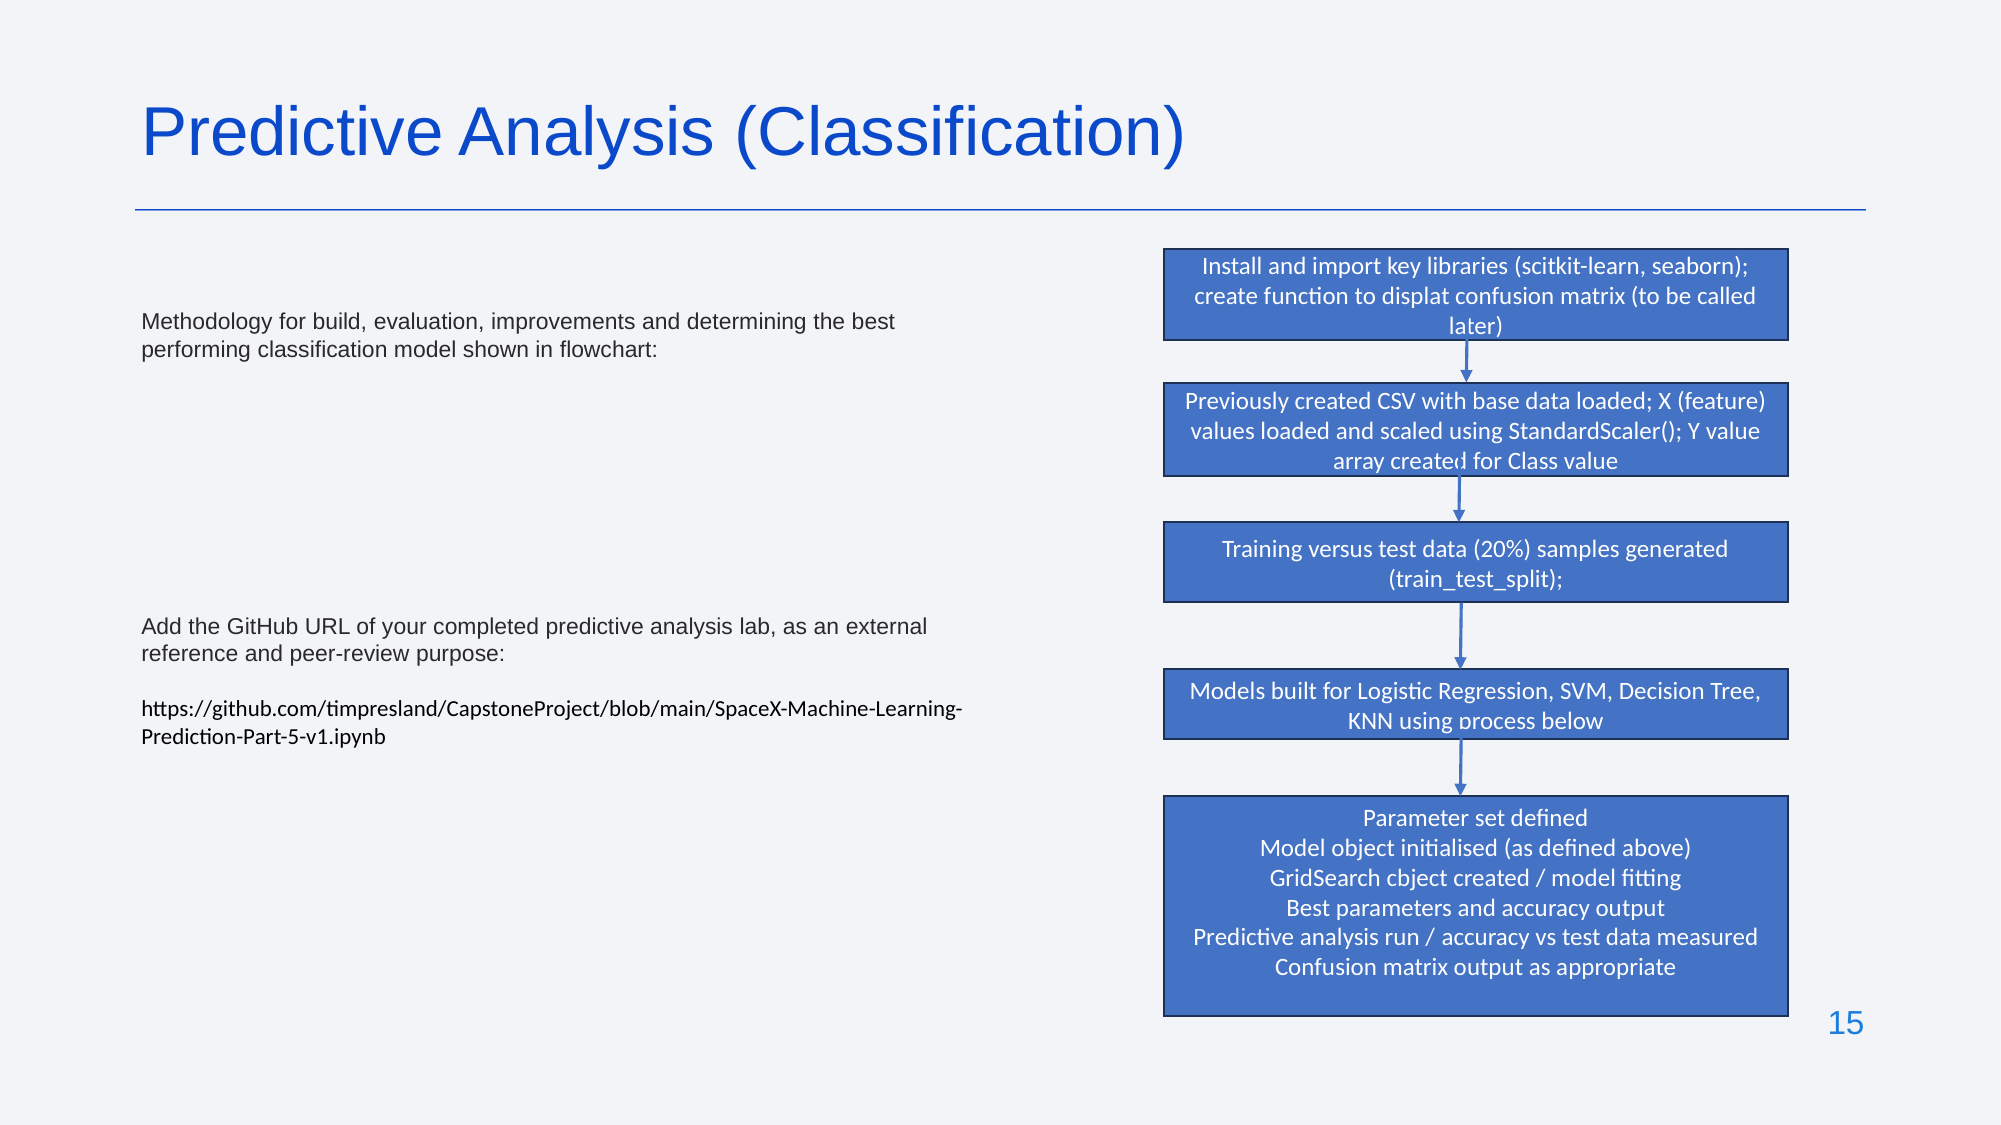

Predictive Analysis (Classification)
Install and import key libraries (scitkit-learn, seaborn); create function to displat confusion matrix (to be called later)
Methodology for build, evaluation, improvements and determining the best performing classification model shown in flowchart:
Add the GitHub URL of your completed predictive analysis lab, as an external reference and peer-review purpose:
https://github.com/timpresland/CapstoneProject/blob/main/SpaceX-Machine-Learning-Prediction-Part-5-v1.ipynb

Previously created CSV with base data loaded; X (feature) values loaded and scaled using StandardScaler(); Y value array created for Class value
Training versus test data (20%) samples generated (train_test_split);
Models built for Logistic Regression, SVM, Decision Tree, KNN using process below
Parameter set defined
Model object initialised (as defined above)
GridSearch cbject created / model fitting
Best parameters and accuracy output
Predictive analysis run / accuracy vs test data measured
Confusion matrix output as appropriate

15